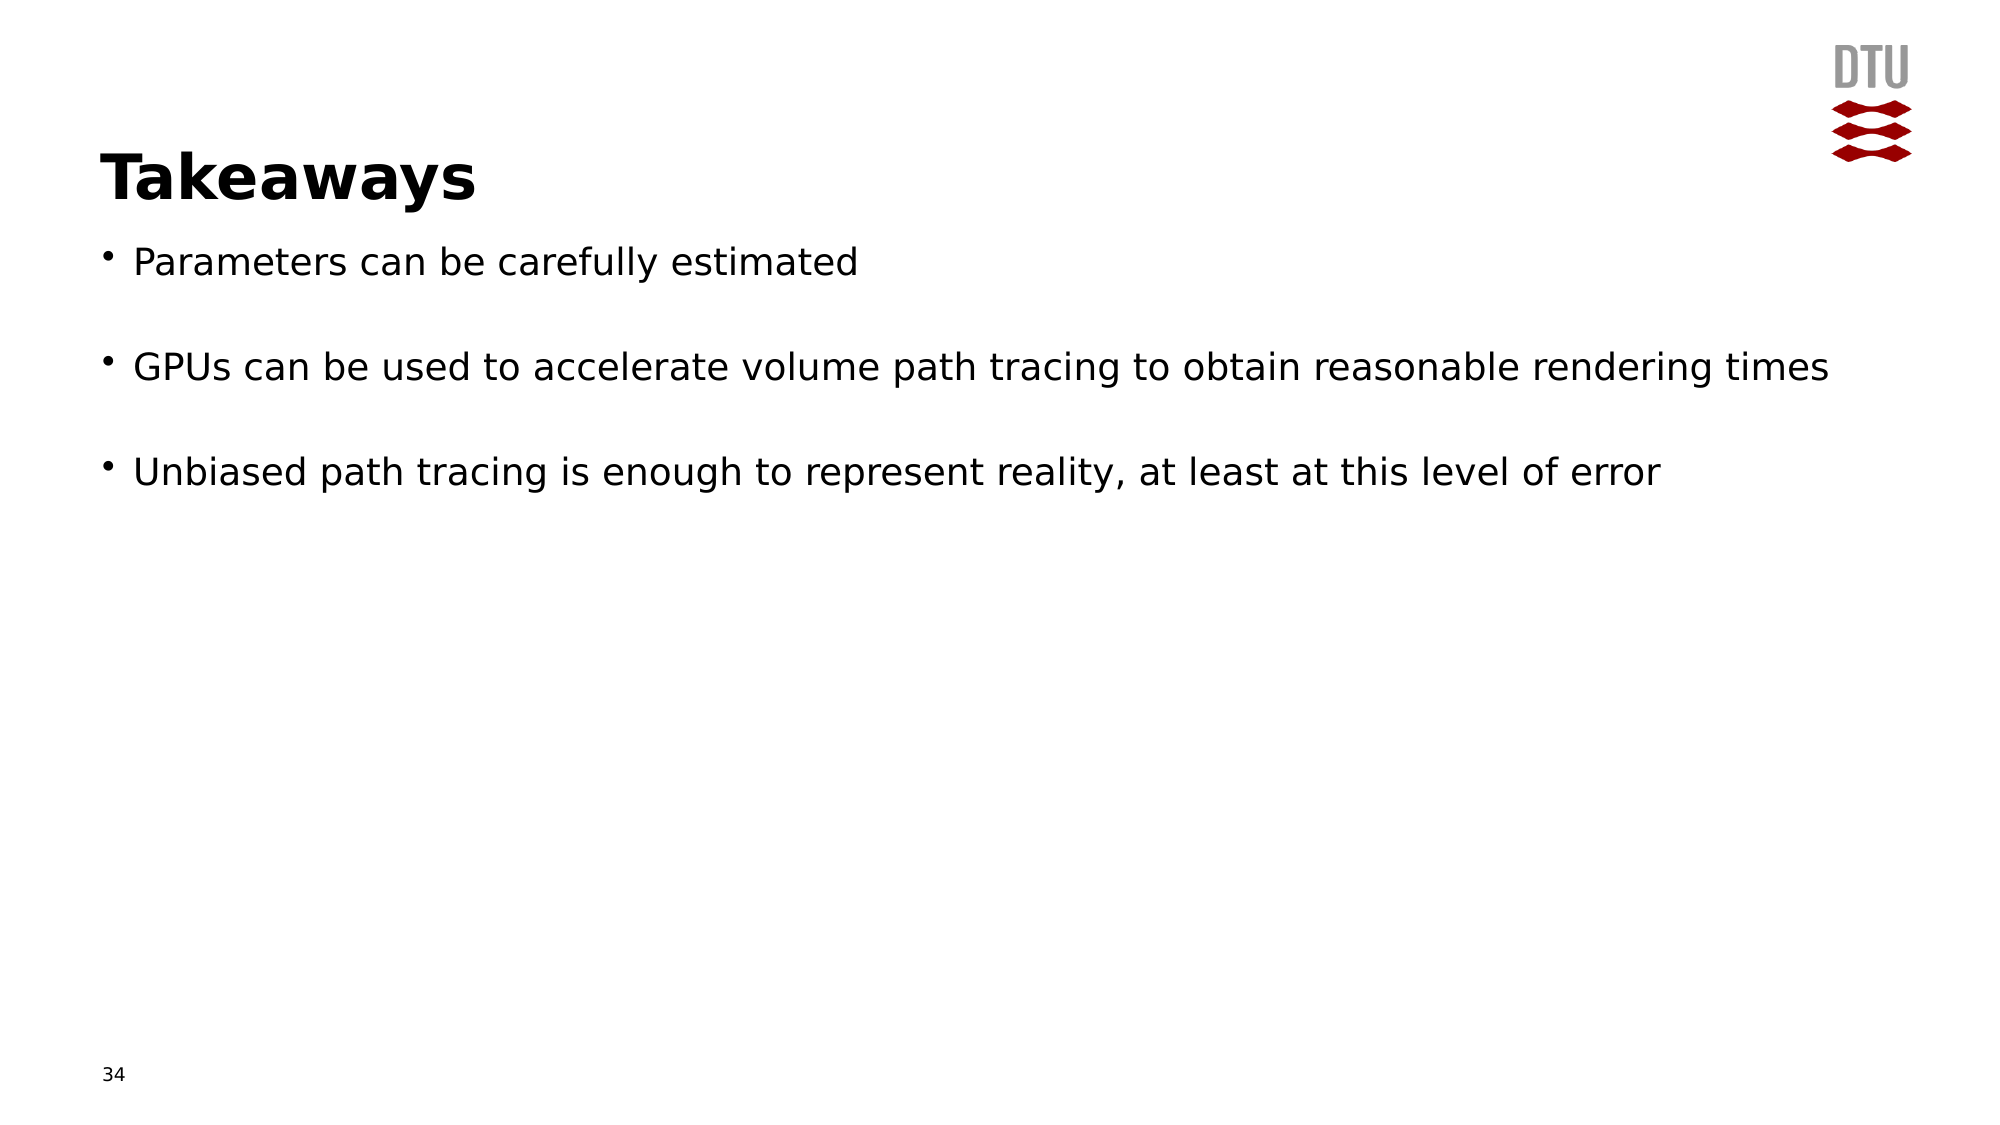

# Takeaways
Parameters can be carefully estimated

GPUs can be used to accelerate volume path tracing to obtain reasonable rendering times

Unbiased path tracing is enough to represent reality, at least at this level of error
34